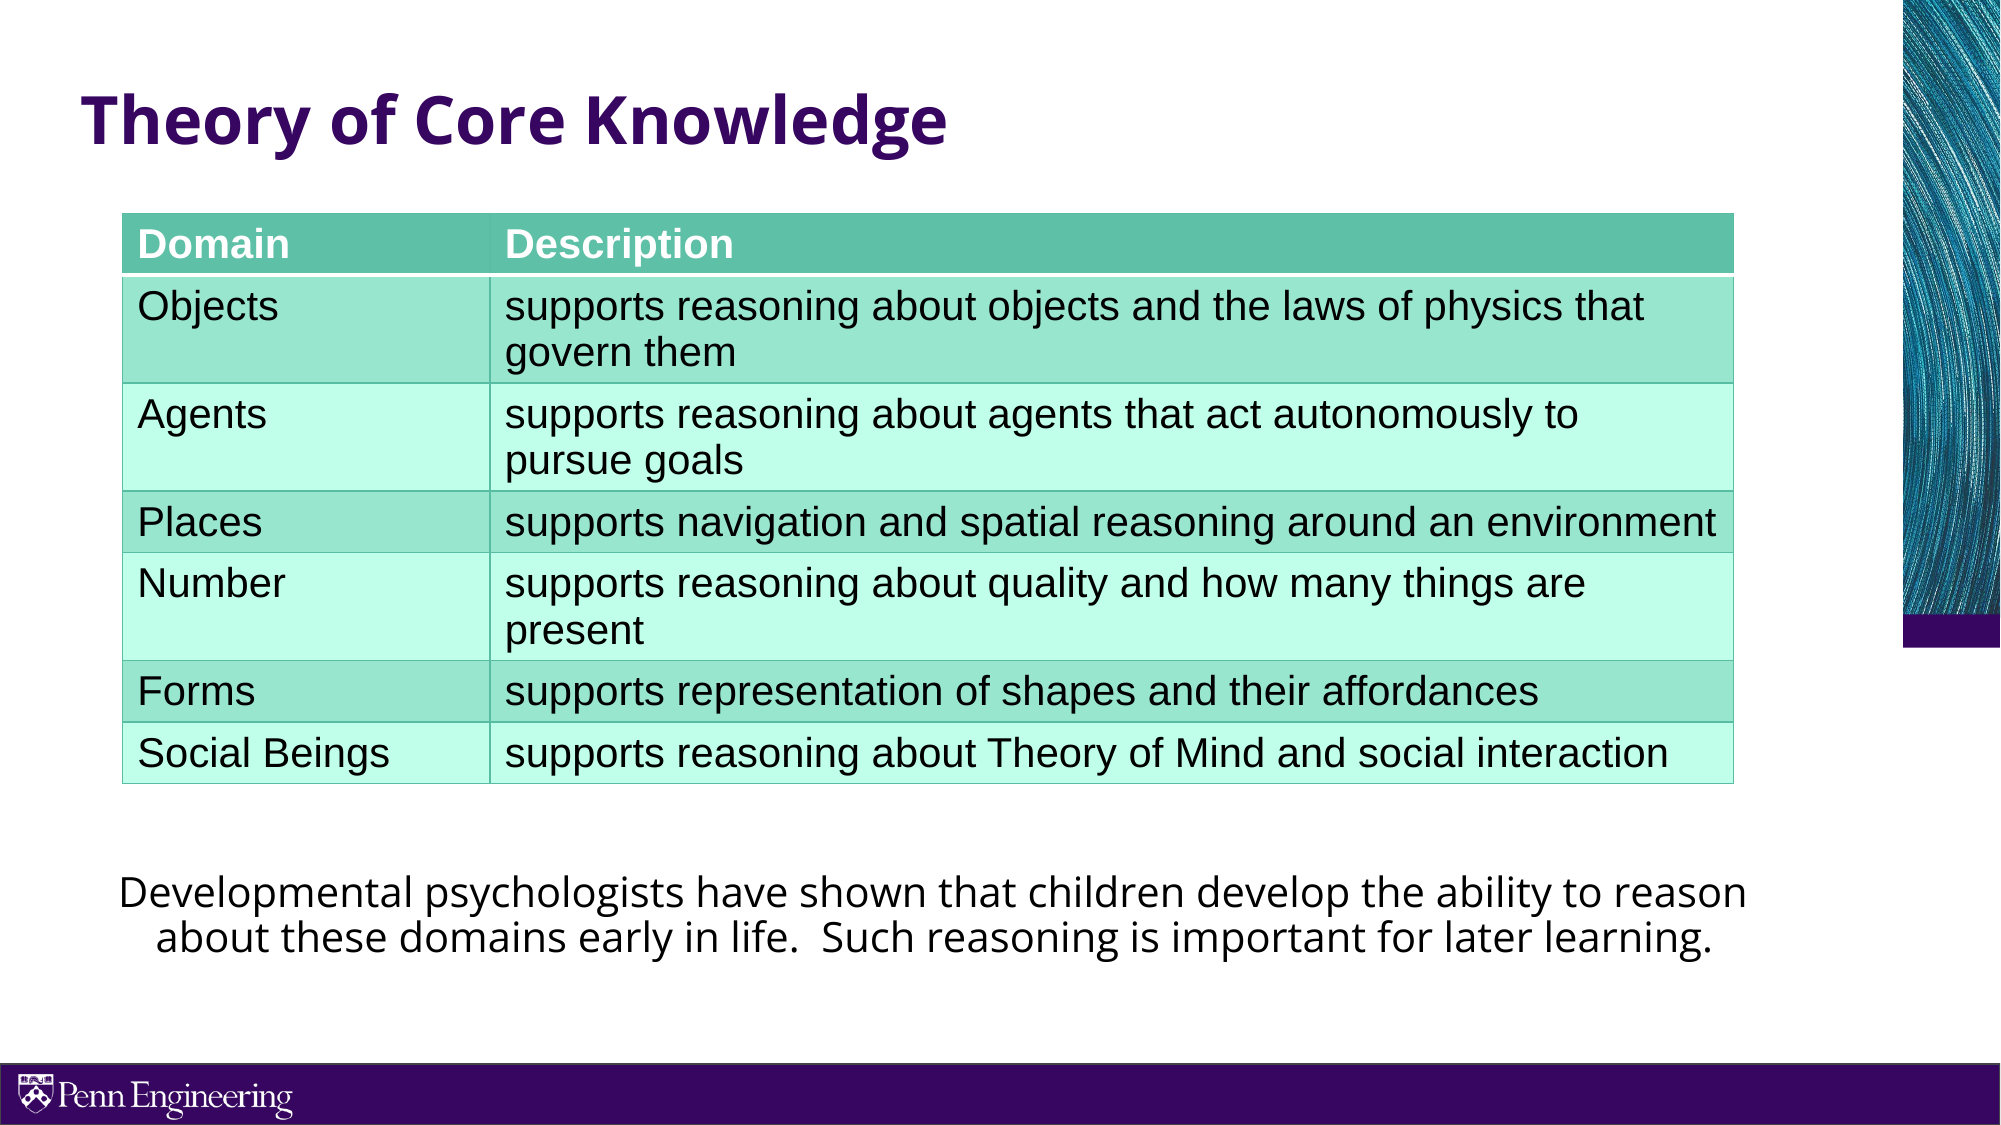

# Theory of Core Knowledge
| Domain | Description |
| --- | --- |
| Objects | supports reasoning about objects and the laws of physics that govern them |
| Agents | supports reasoning about agents that act autonomously to pursue goals |
| Places | supports navigation and spatial reasoning around an environment |
| Number | supports reasoning about quality and how many things are present |
| Forms | supports representation of shapes and their affordances |
| Social Beings | supports reasoning about Theory of Mind and social interaction |
Developmental psychologists have shown that children develop the ability to reason about these domains early in life.  Such reasoning is important for later learning.